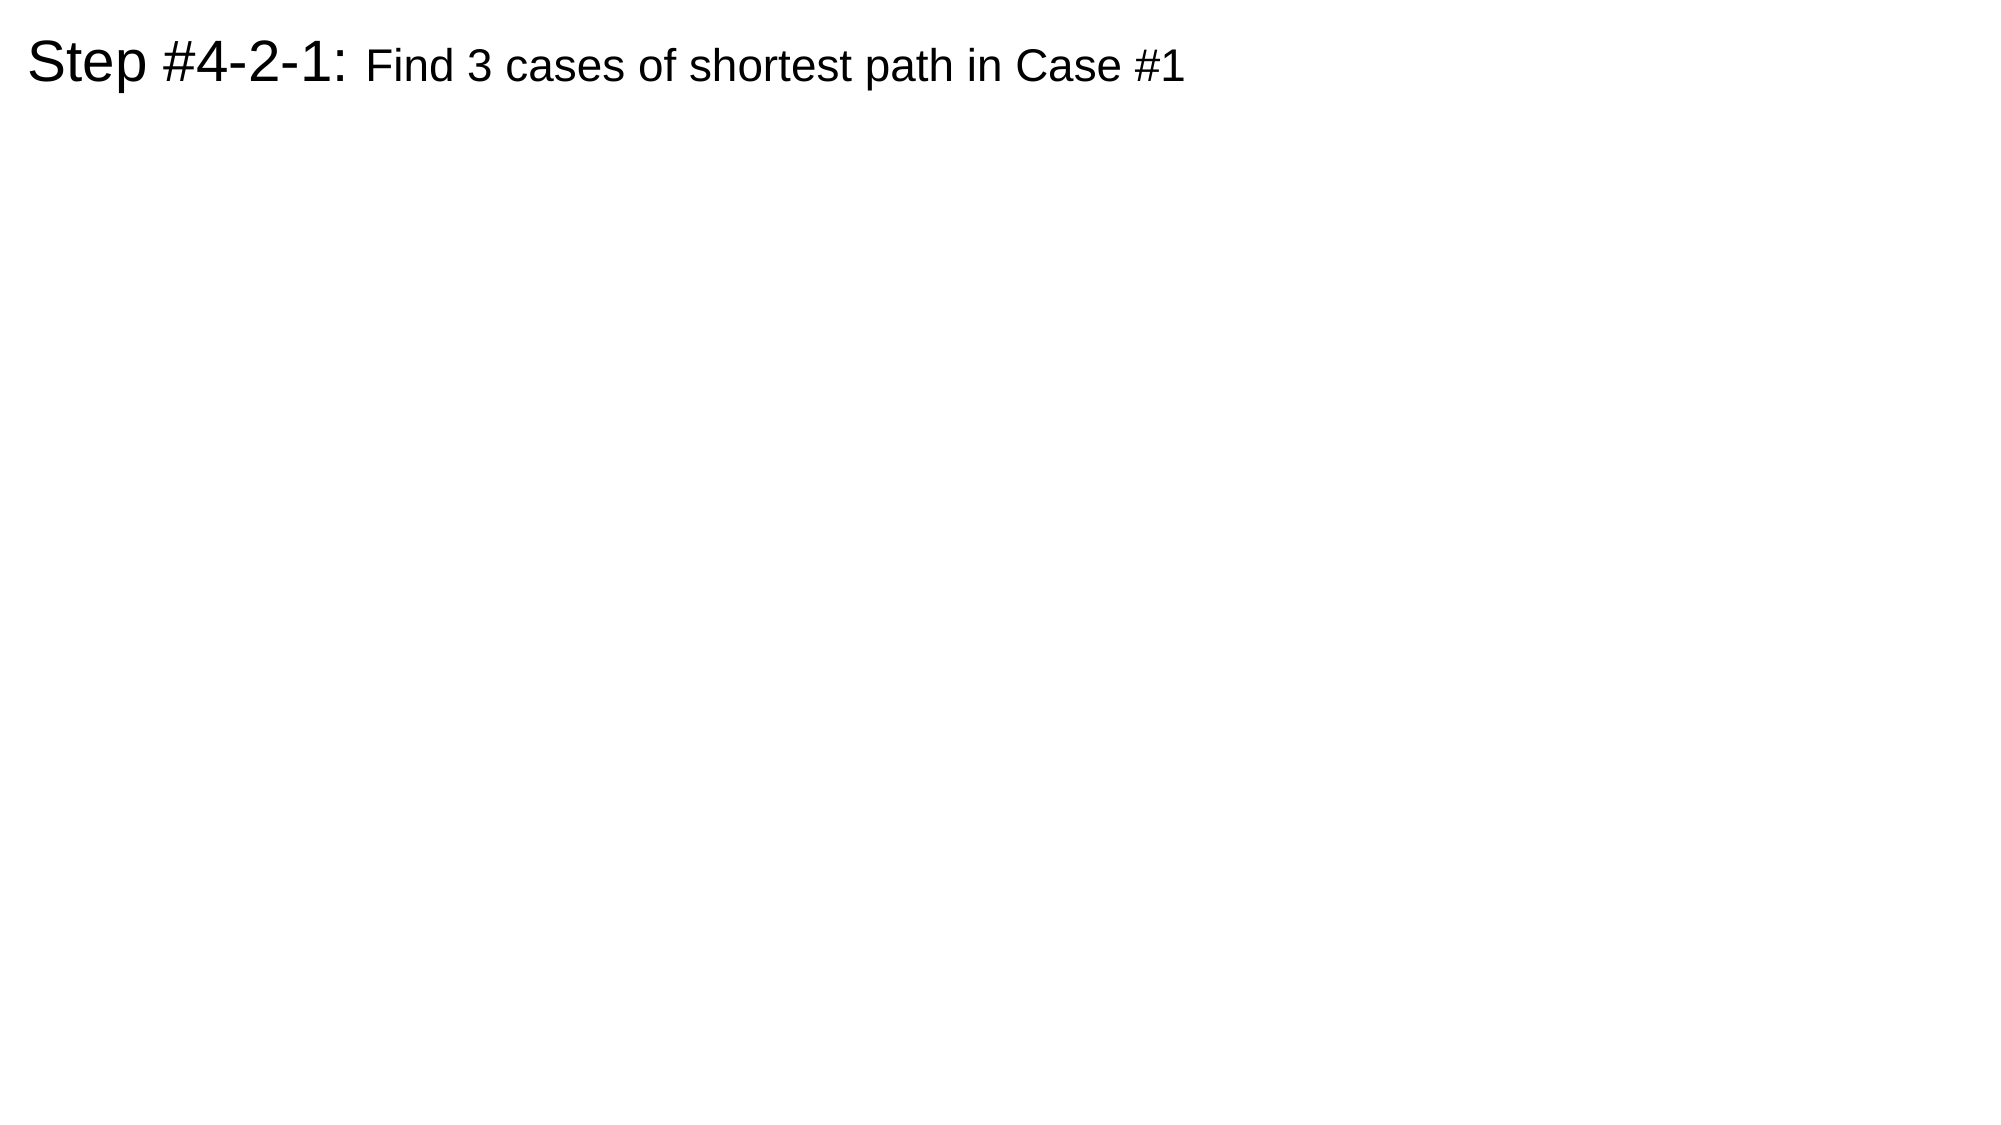

Step #4-2-1: Find 3 cases of shortest path in Case #1